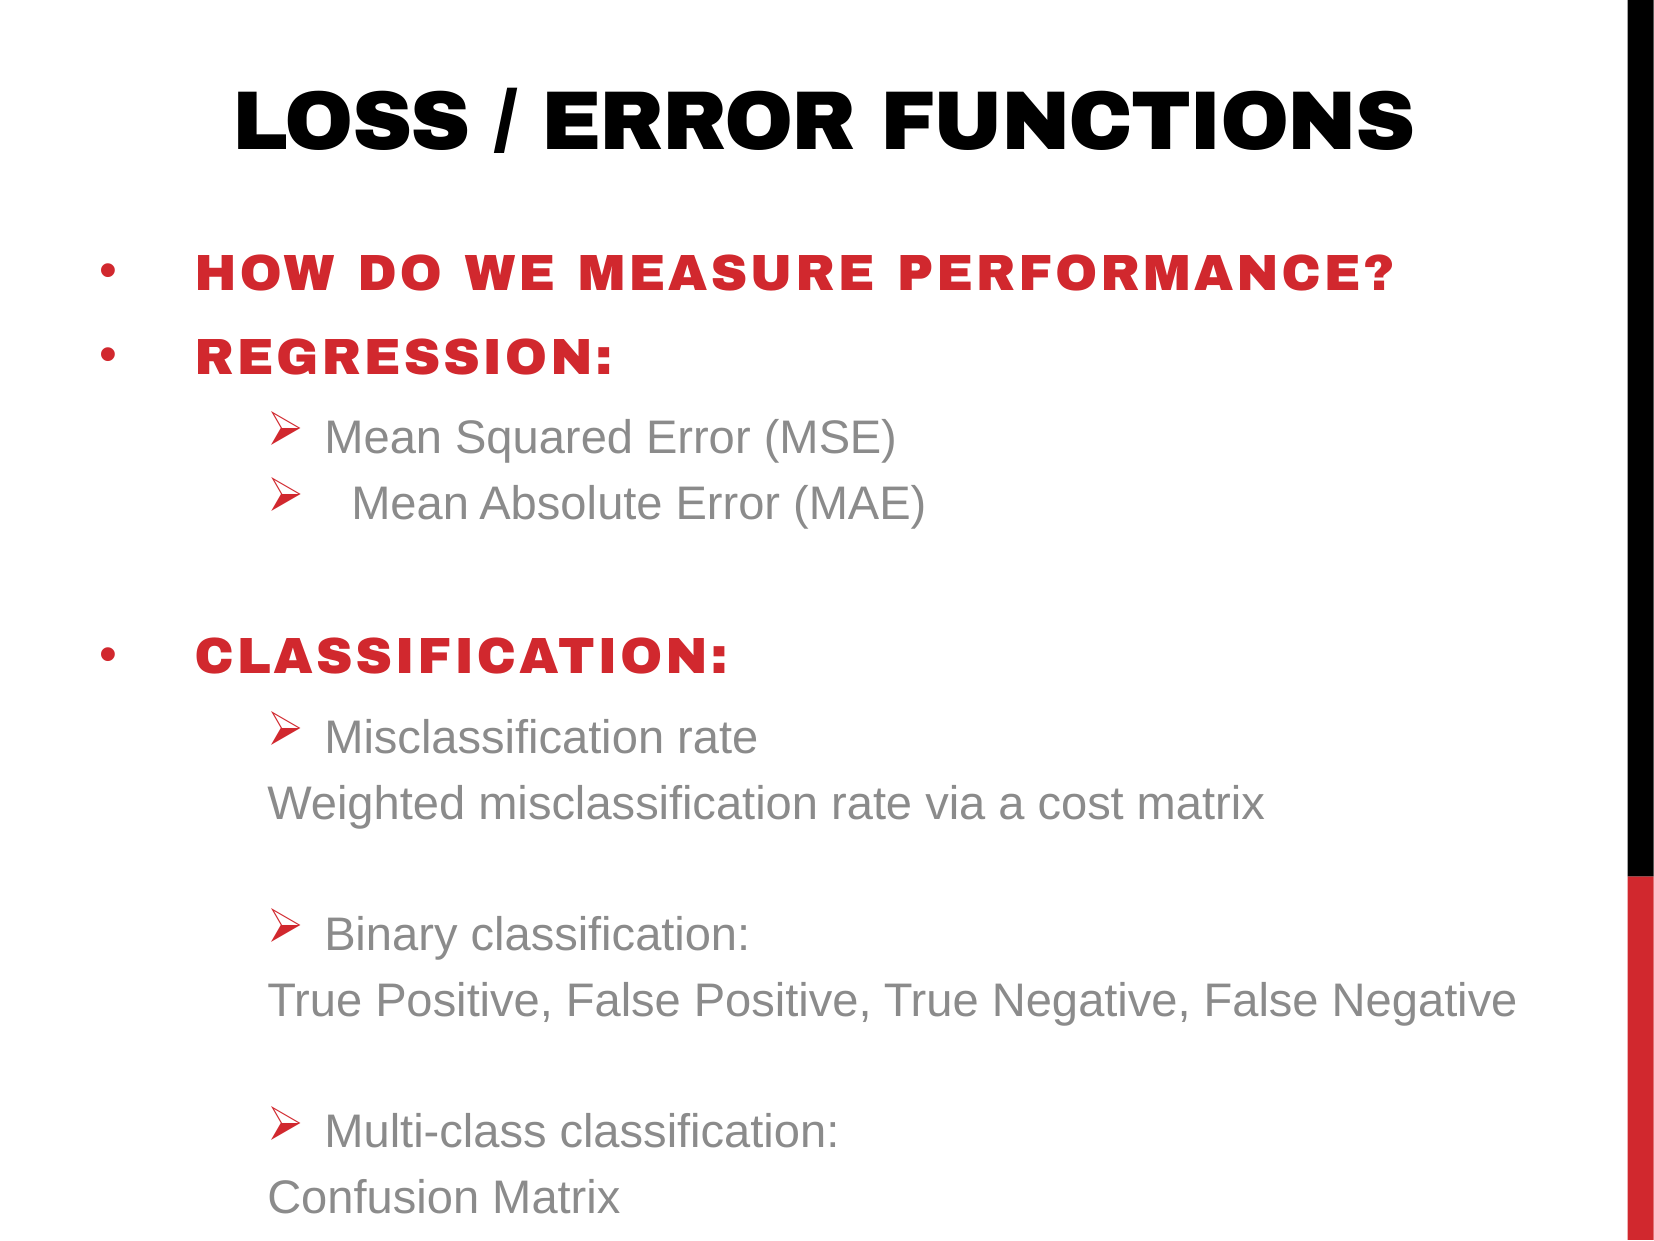

# Loss / Error Functions
How do we measure performance?
Regression:
Mean Squared Error (MSE)
Mean Absolute Error (MAE)

Classification:
Misclassification rate
	Weighted misclassification rate via a cost matrix

Binary classification:
	True Positive, False Positive, True Negative, False Negative

Multi-class classification:
	Confusion Matrix